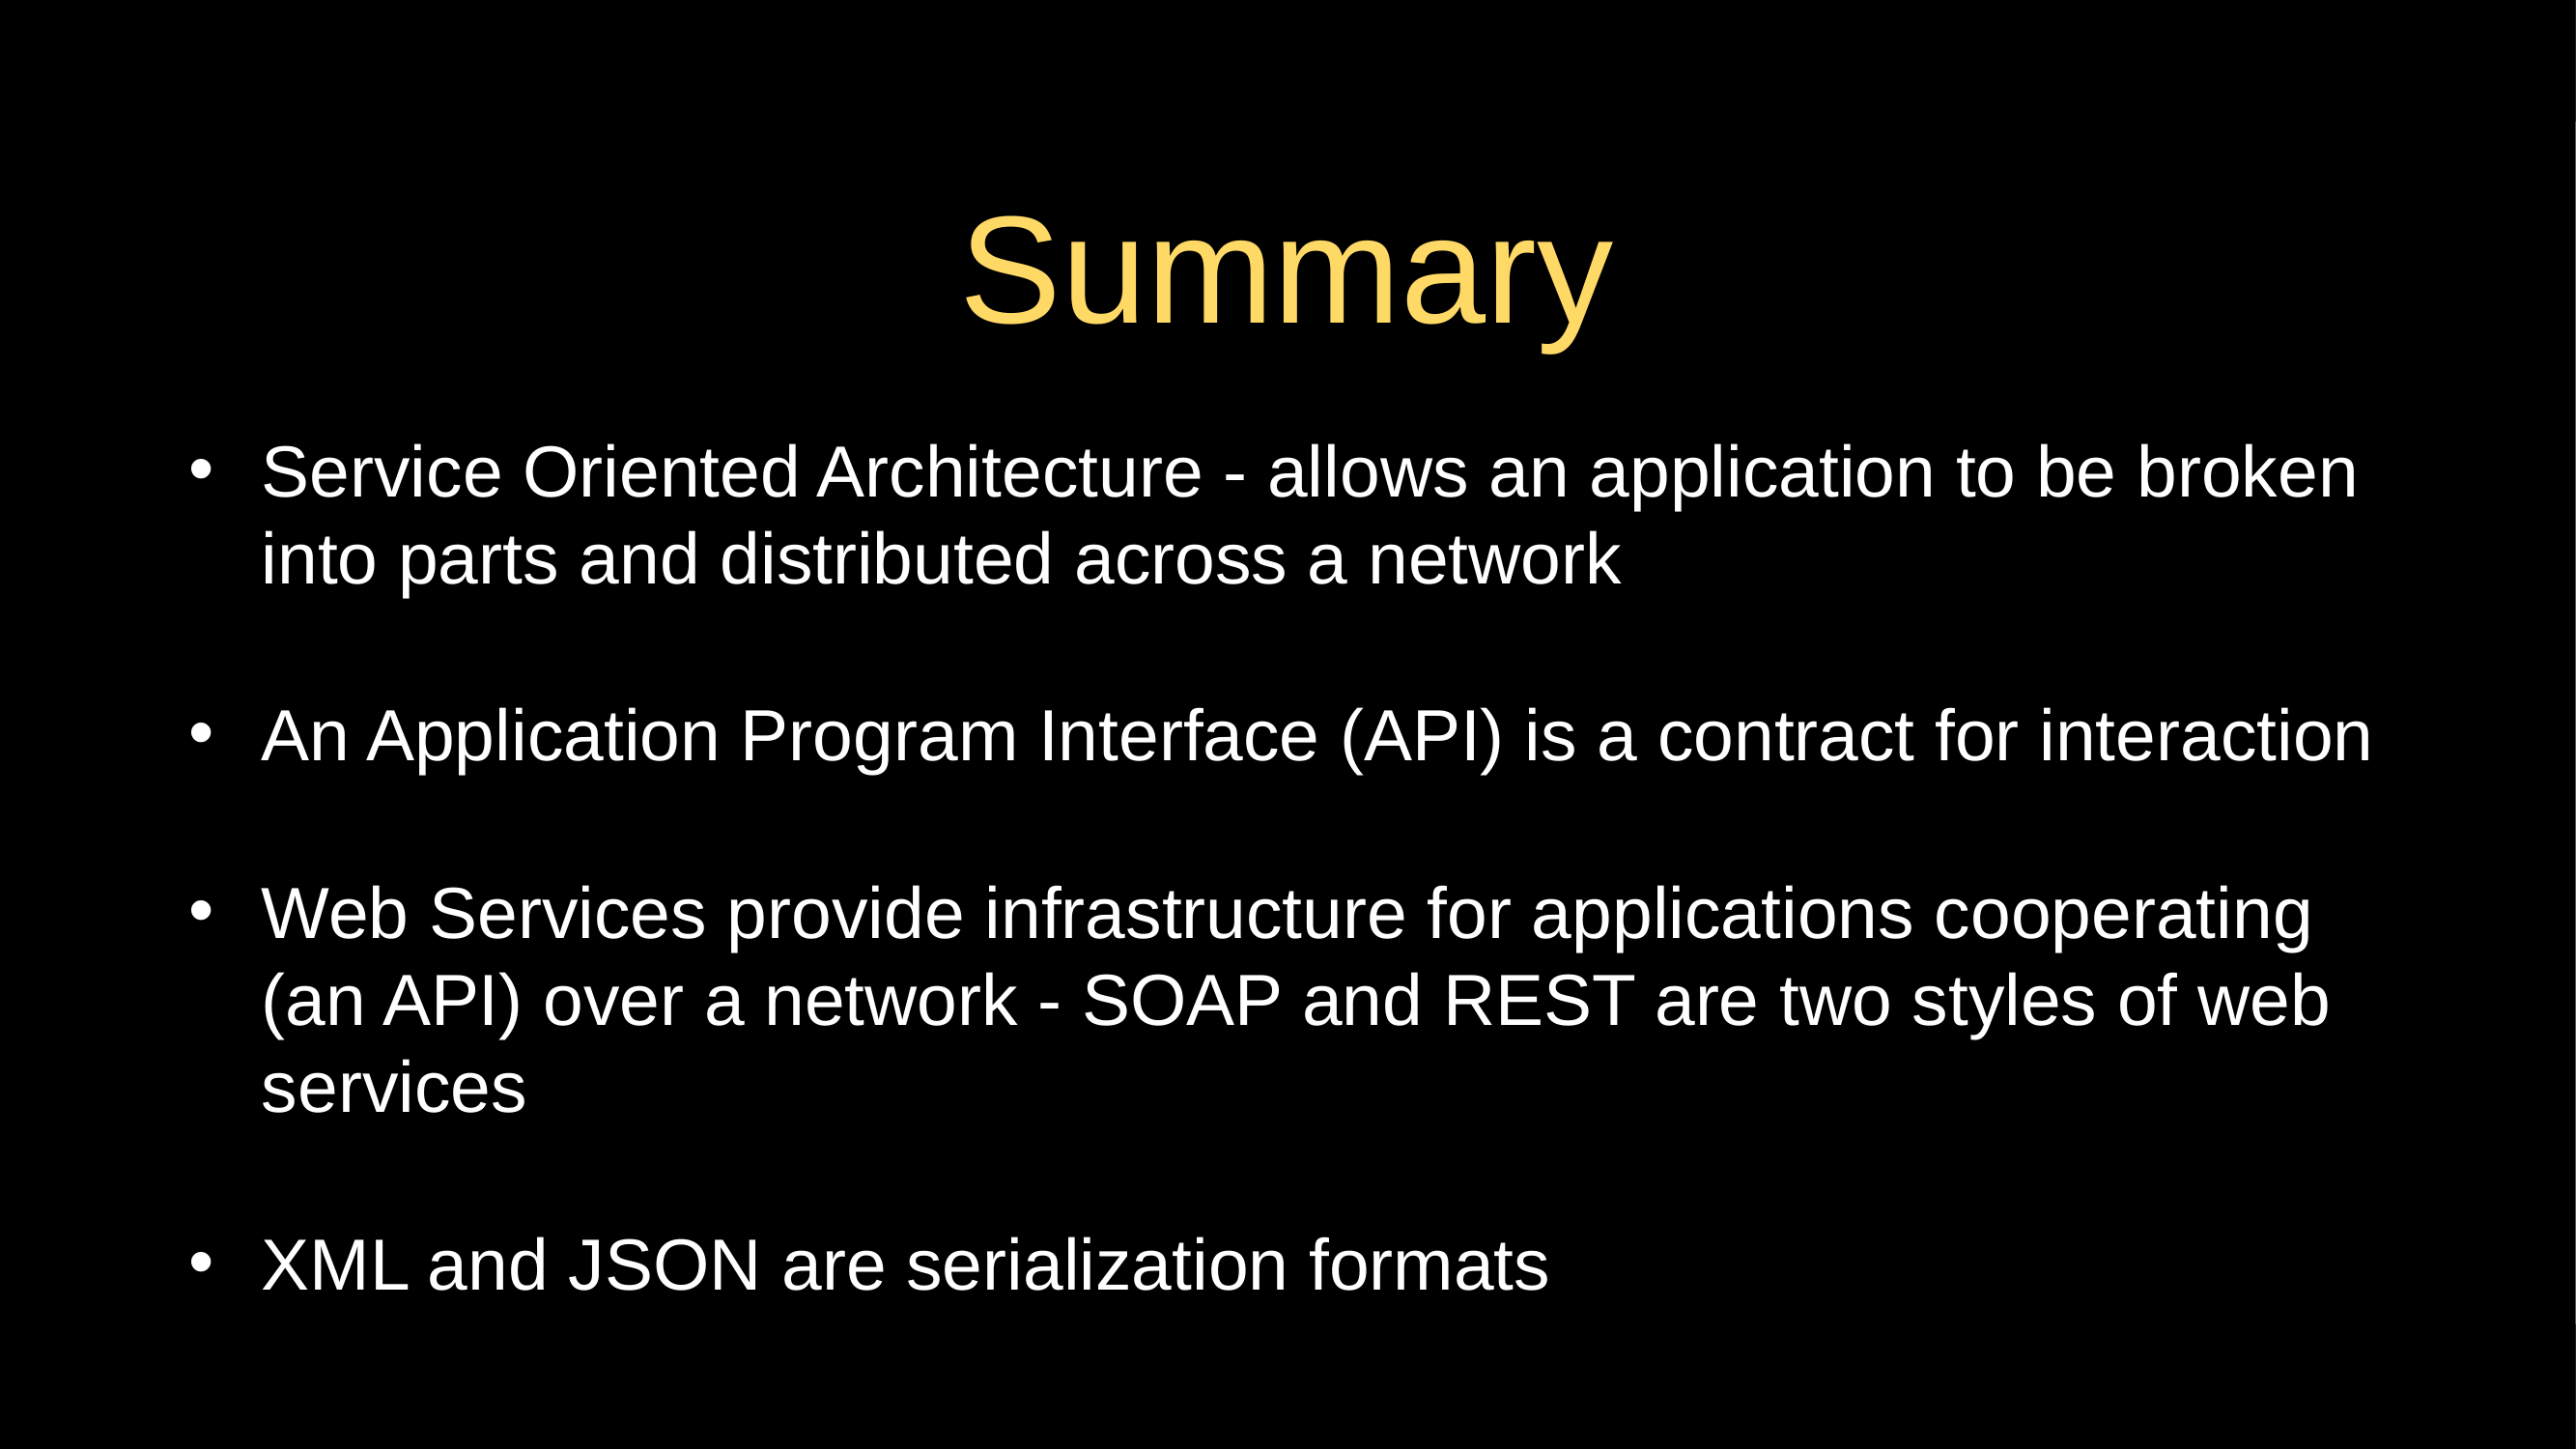

# Summary
Service Oriented Architecture - allows an application to be broken into parts and distributed across a network
An Application Program Interface (API) is a contract for interaction
Web Services provide infrastructure for applications cooperating (an API) over a network - SOAP and REST are two styles of web services
XML and JSON are serialization formats